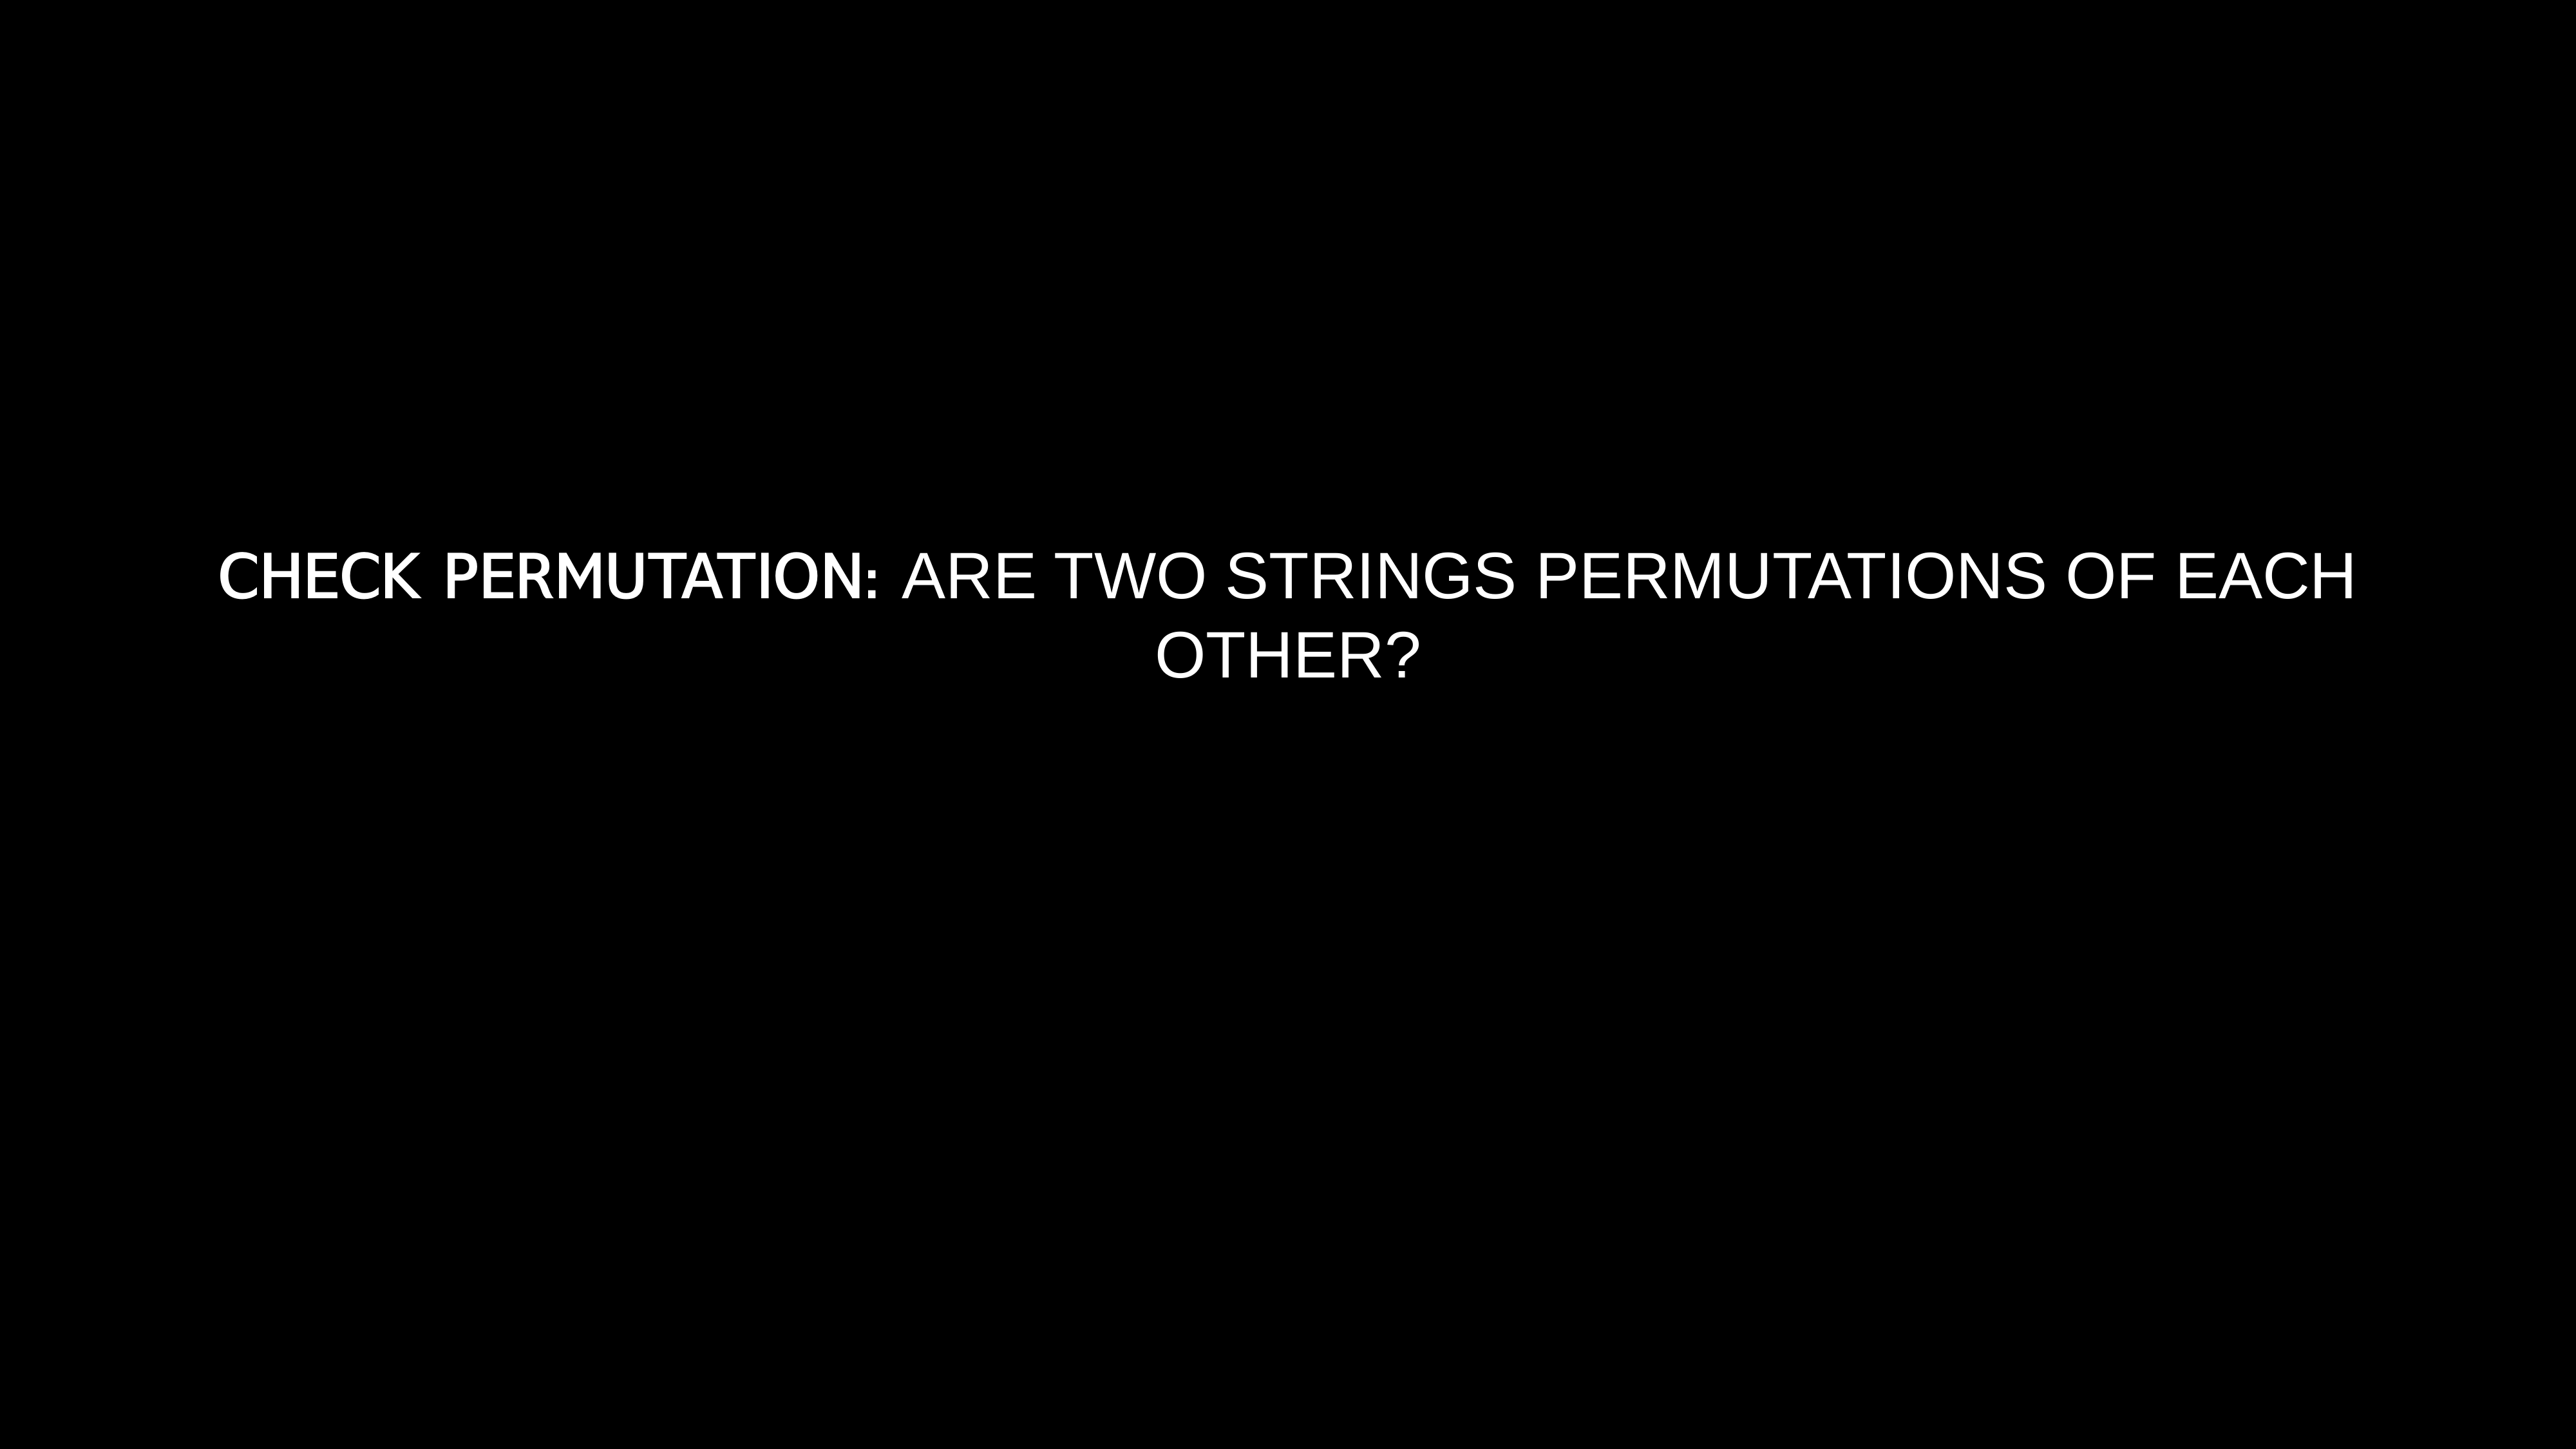

# Check Permutation: Are two Strings permutations of each otHer?